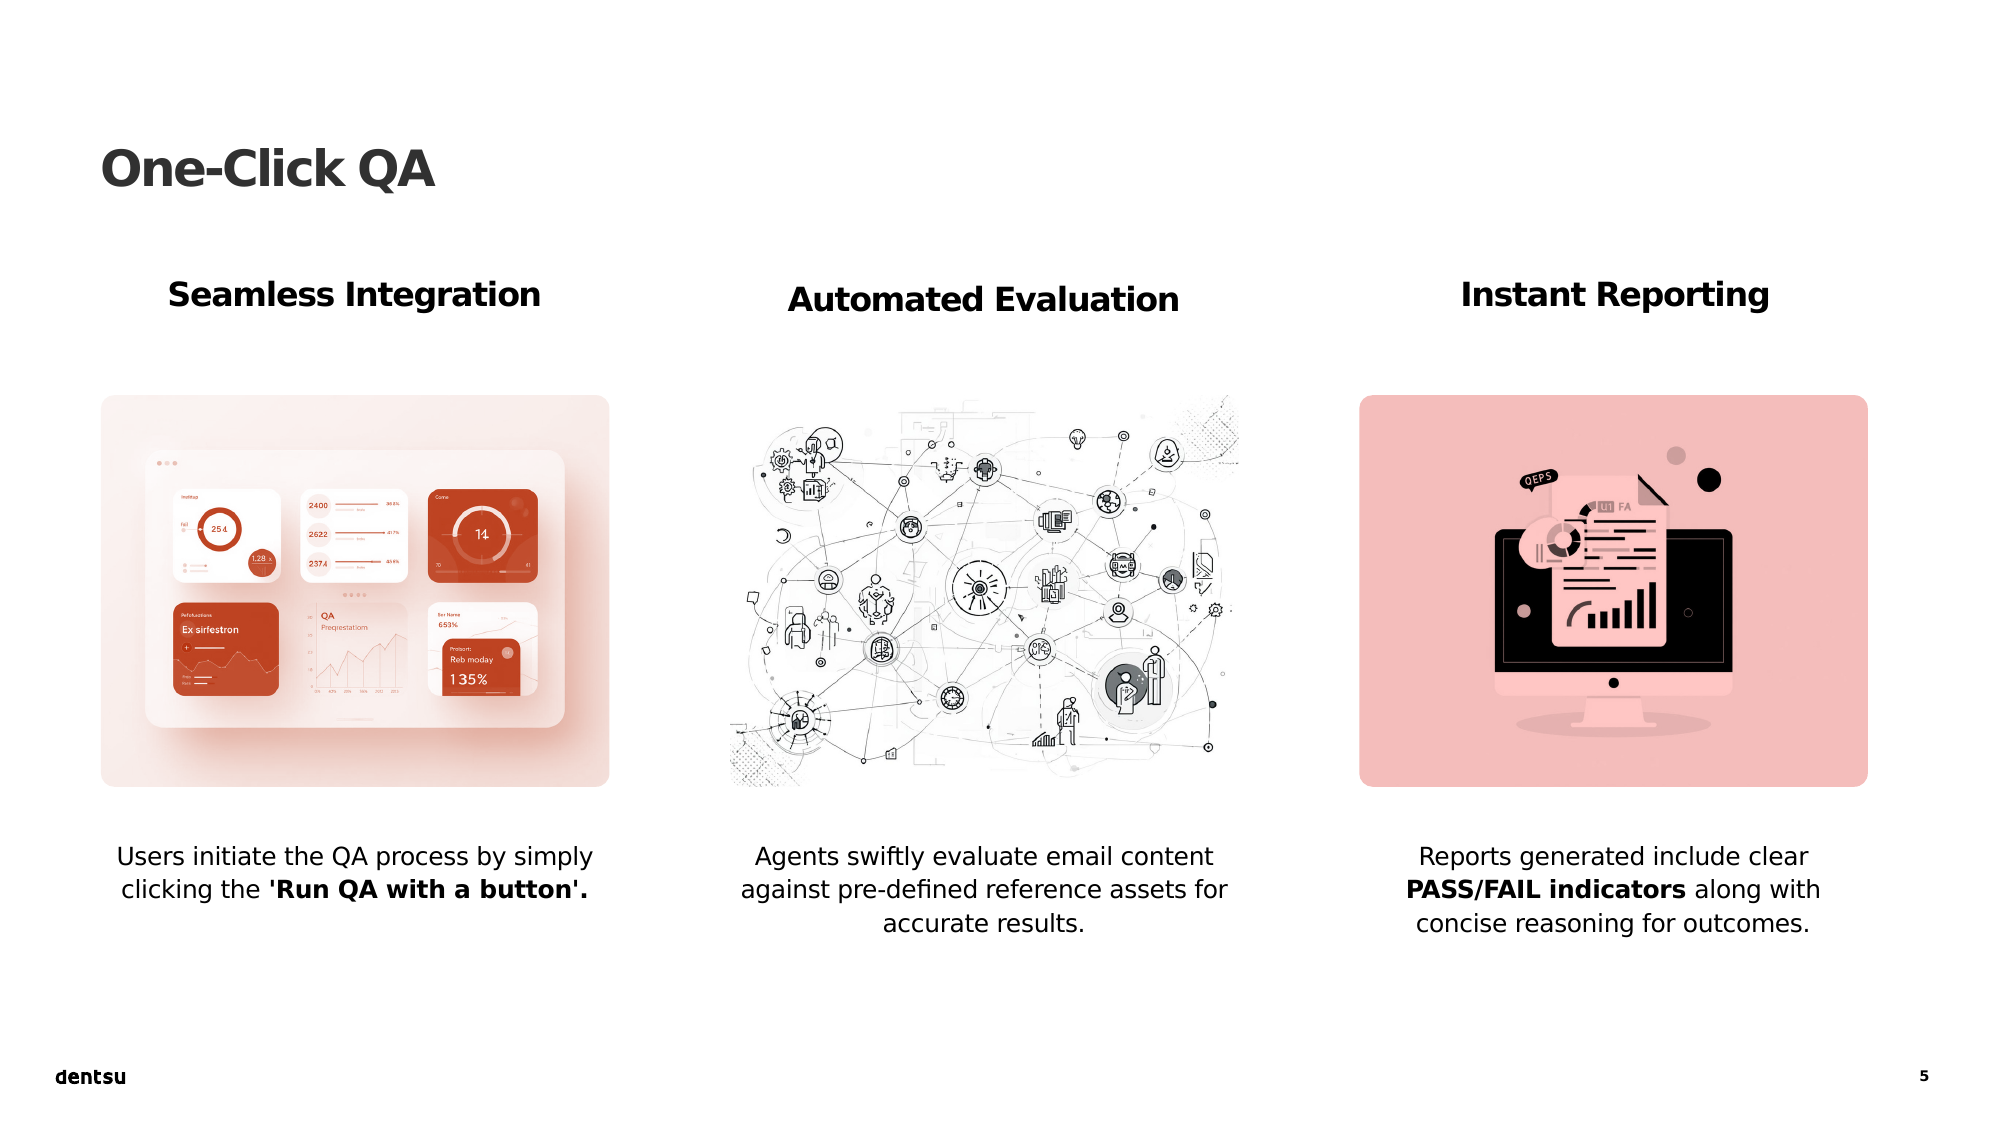

One-Click QA

Seamless Integration
Instant Reporting
Automated Evaluation

Reports generated include clear PASS/FAIL indicators along with concise reasoning for outcomes.
Users initiate the QA process by simply clicking the 'Run QA with a button'.
Agents swiftly evaluate email content against pre-defined reference assets for accurate results.